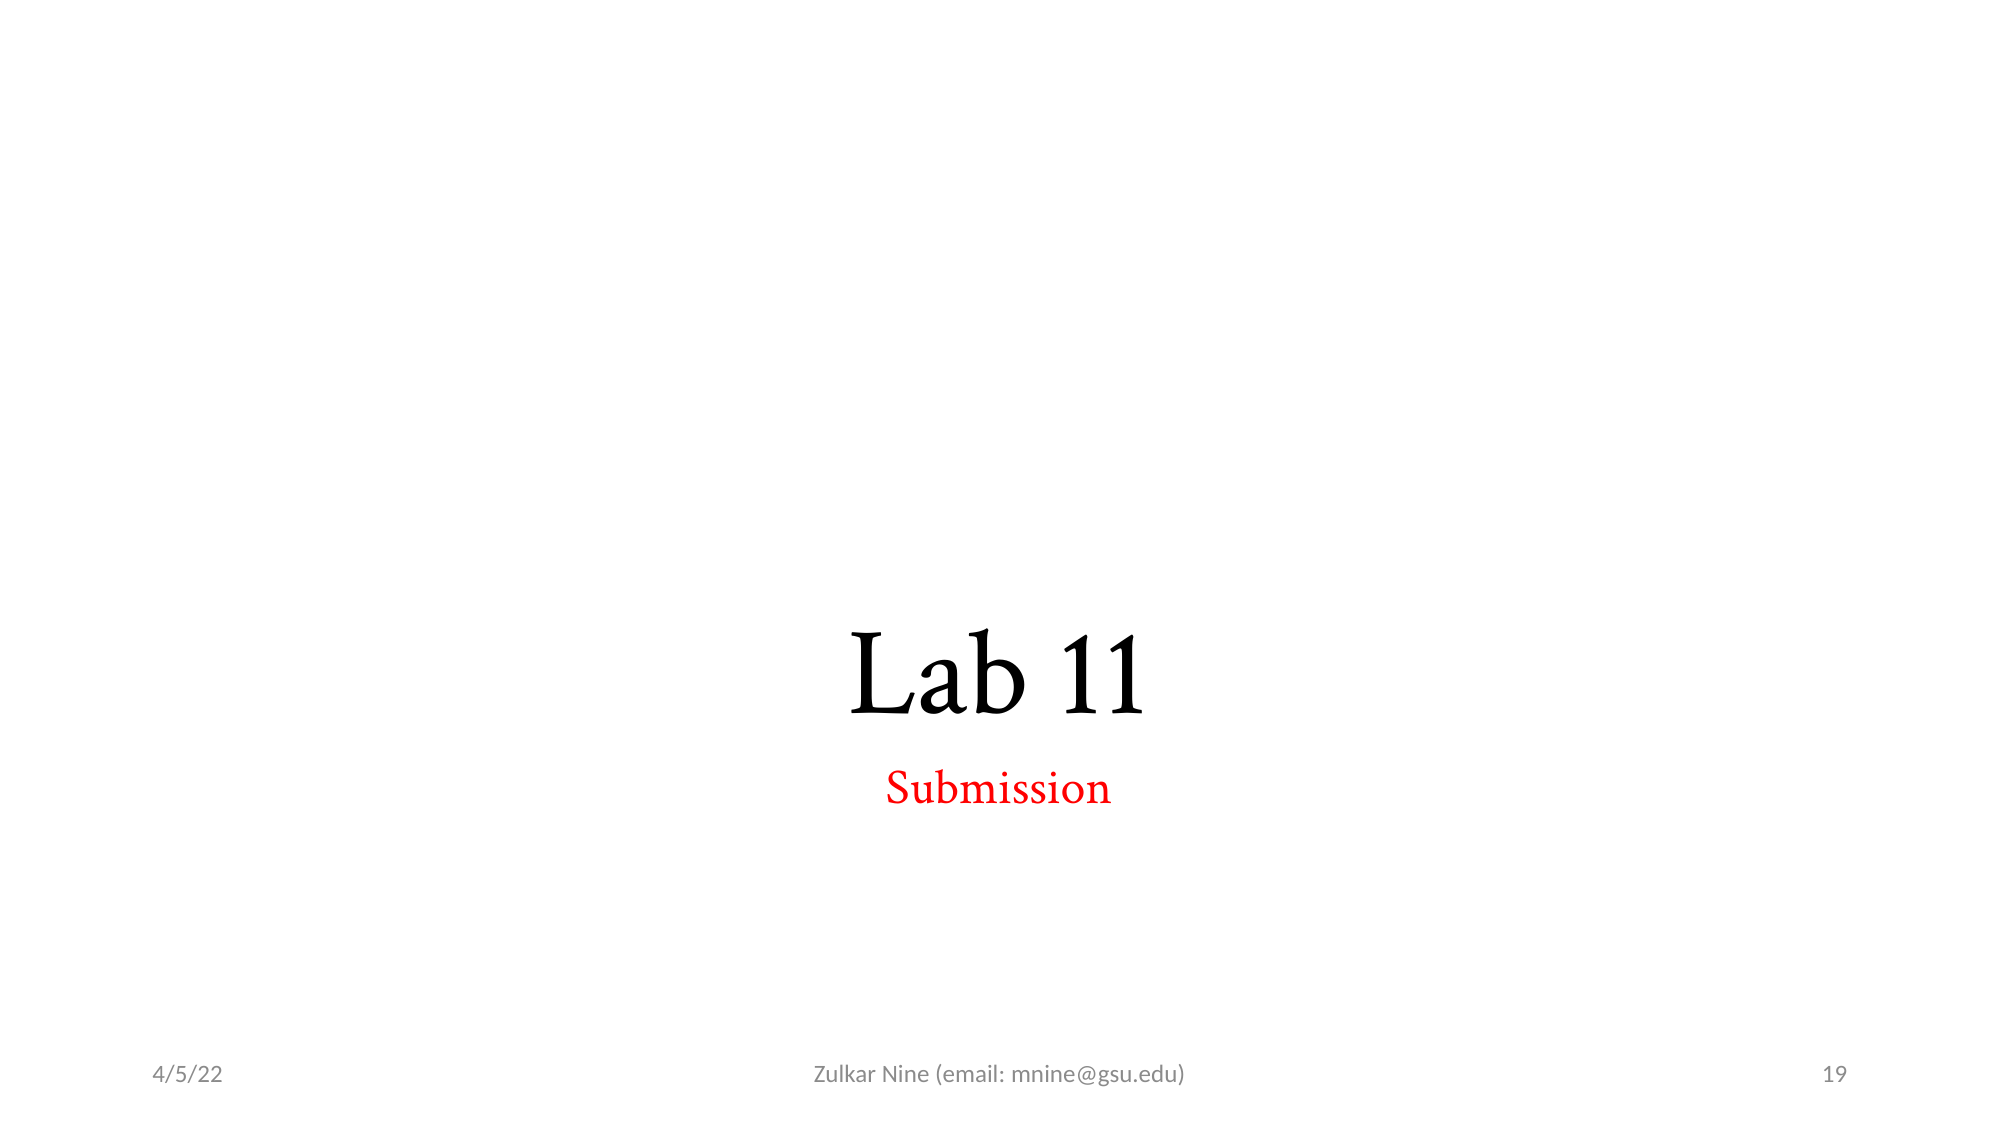

# Lab 11
Submission
4/5/22
Zulkar Nine (email: mnine@gsu.edu)
19